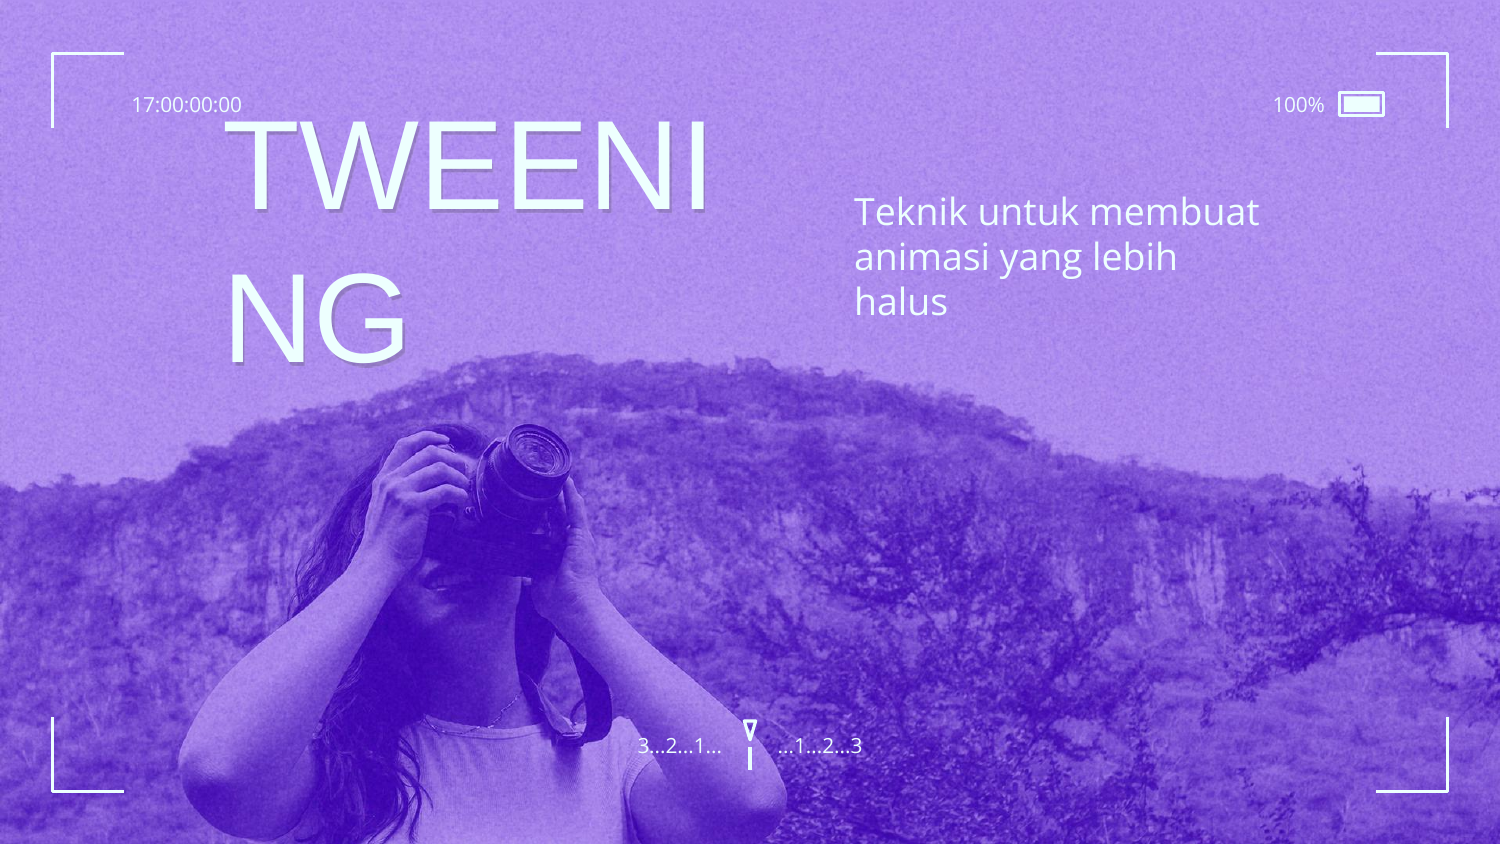

17:00:00:00
100%

# TWEENING
Teknik untuk membuat animasi yang lebih halus

3...2...1...
...1...2...3